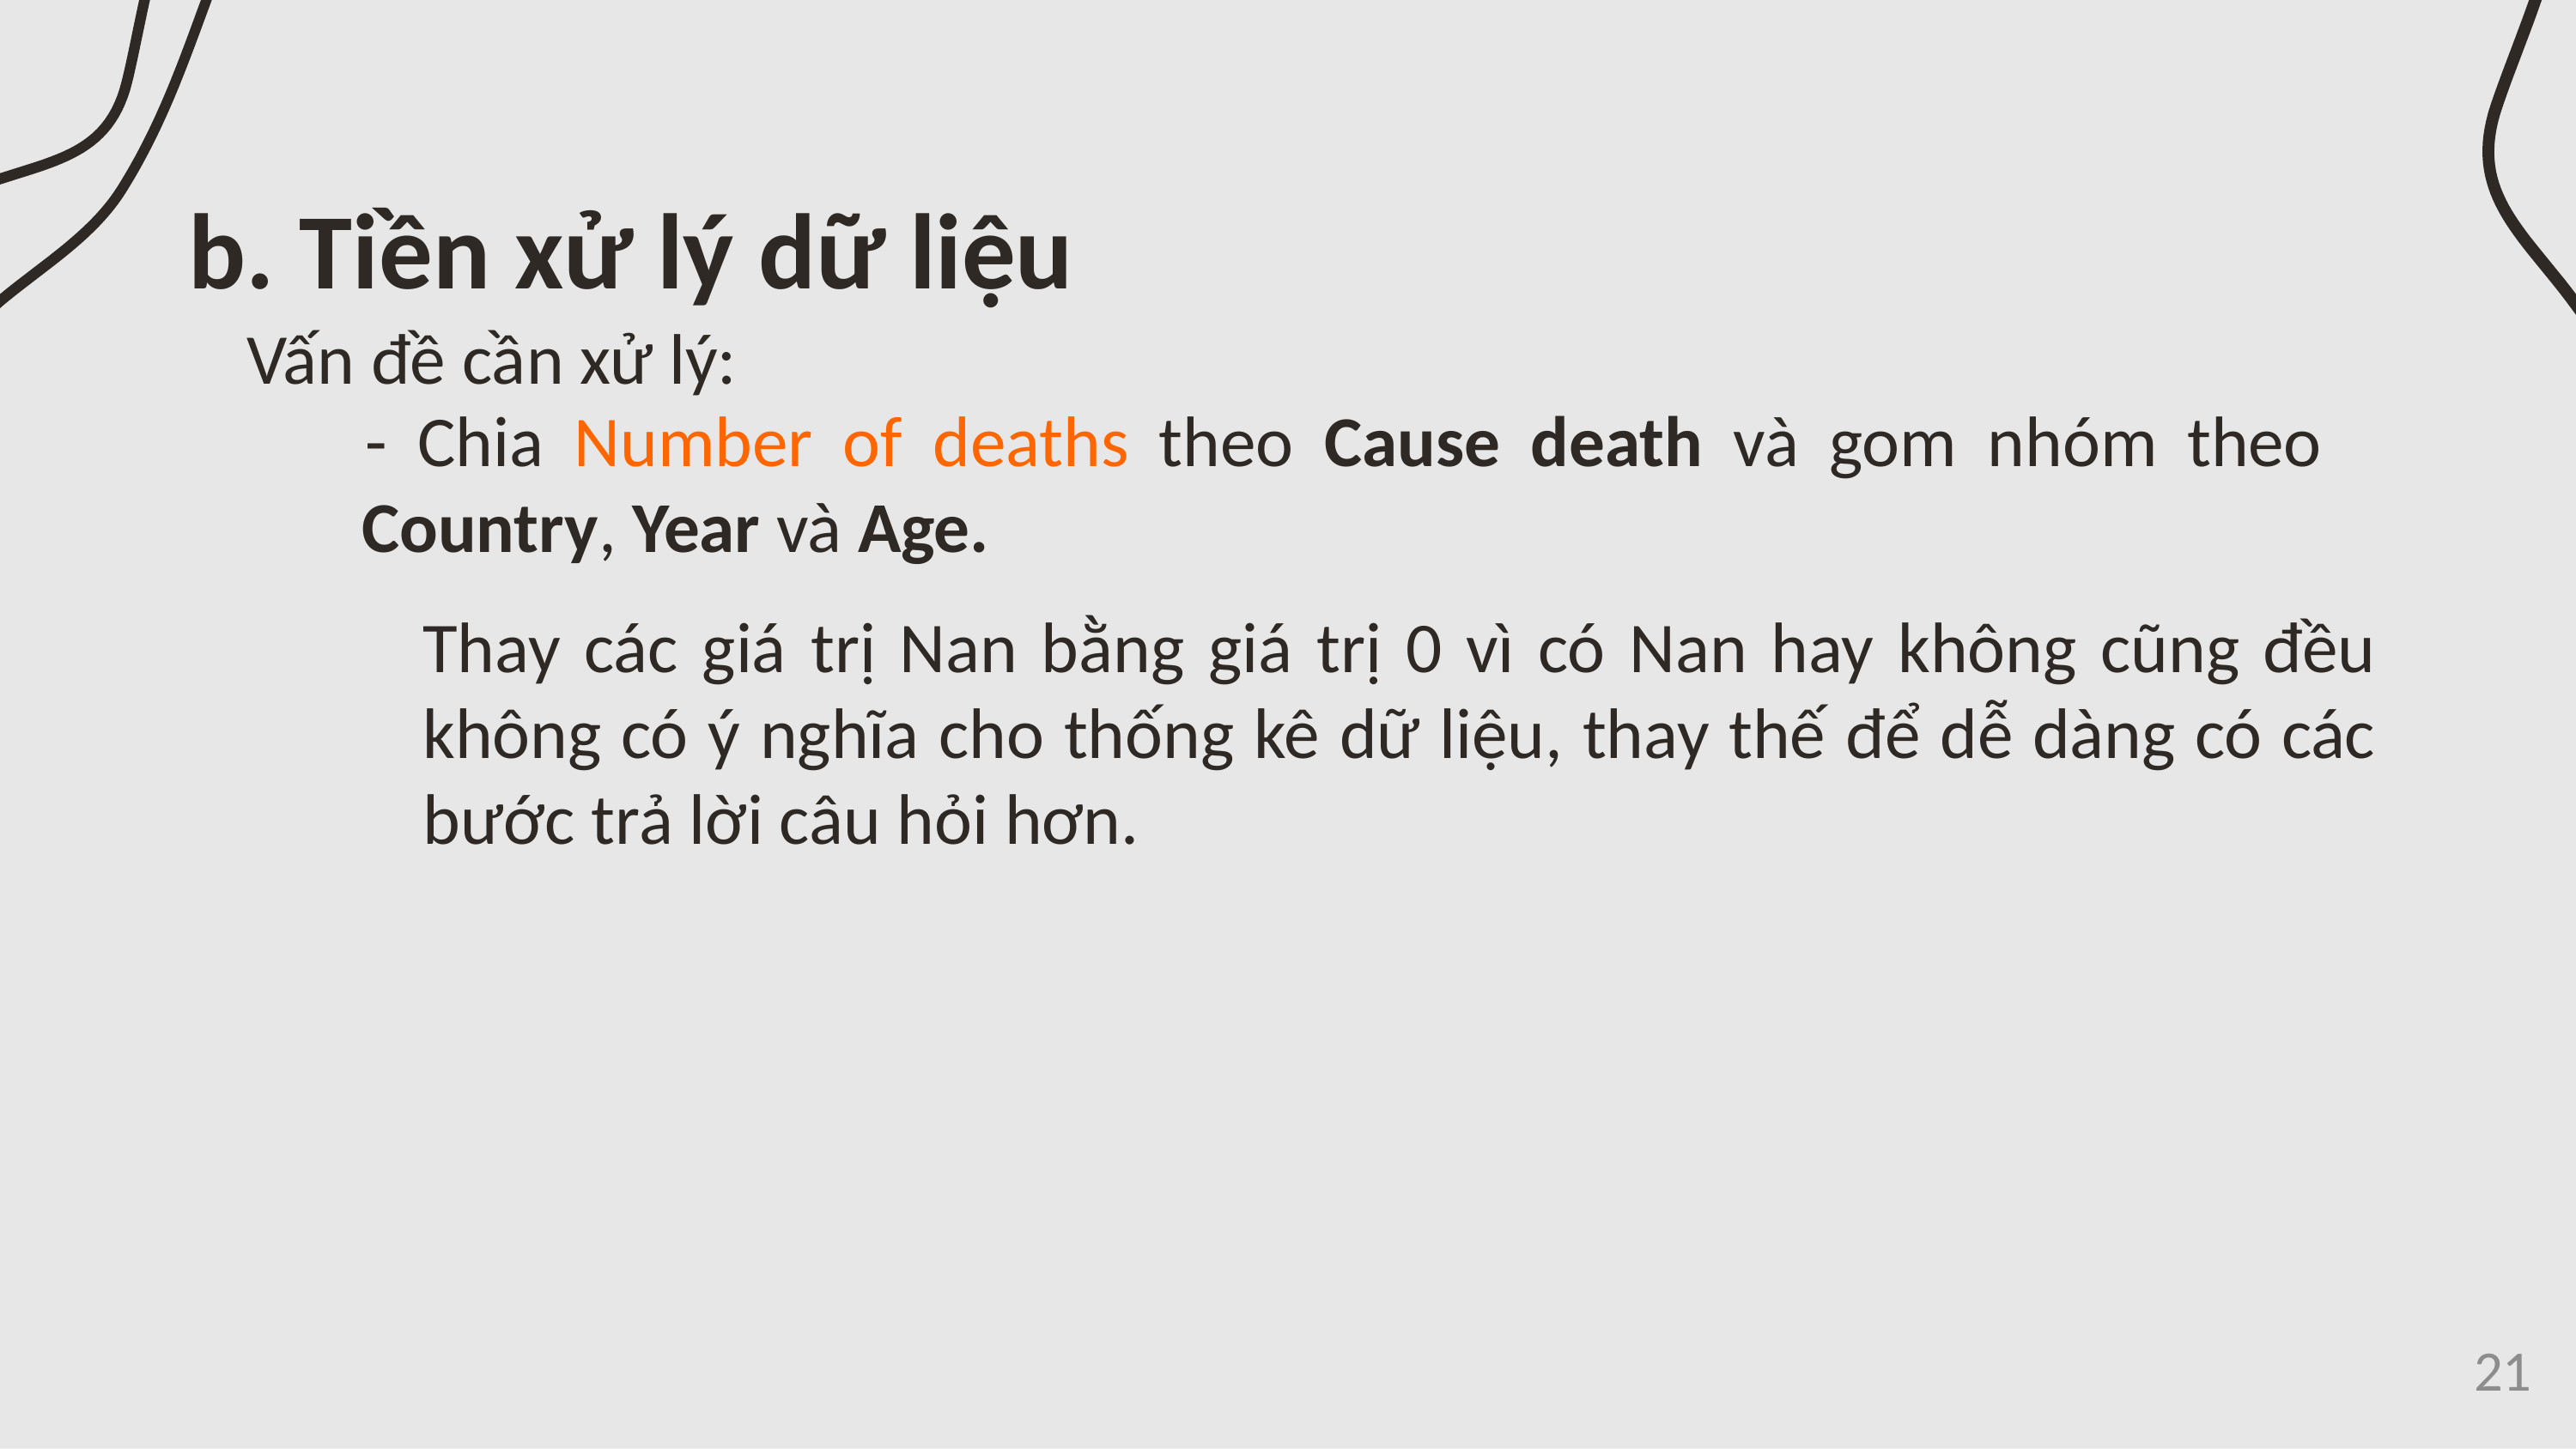

# b. Tiền xử lý dữ liệu
Vấn đề cần xử lý:
- Chia Number of deaths theo Cause death và gom nhóm theo
Country, Year và Age.
Thay các giá trị Nan bằng giá trị 0 vì có Nan hay không cũng đều không có ý nghĩa cho thống kê dữ liệu, thay thế để dễ dàng có các bước trả lời câu hỏi hơn.
21